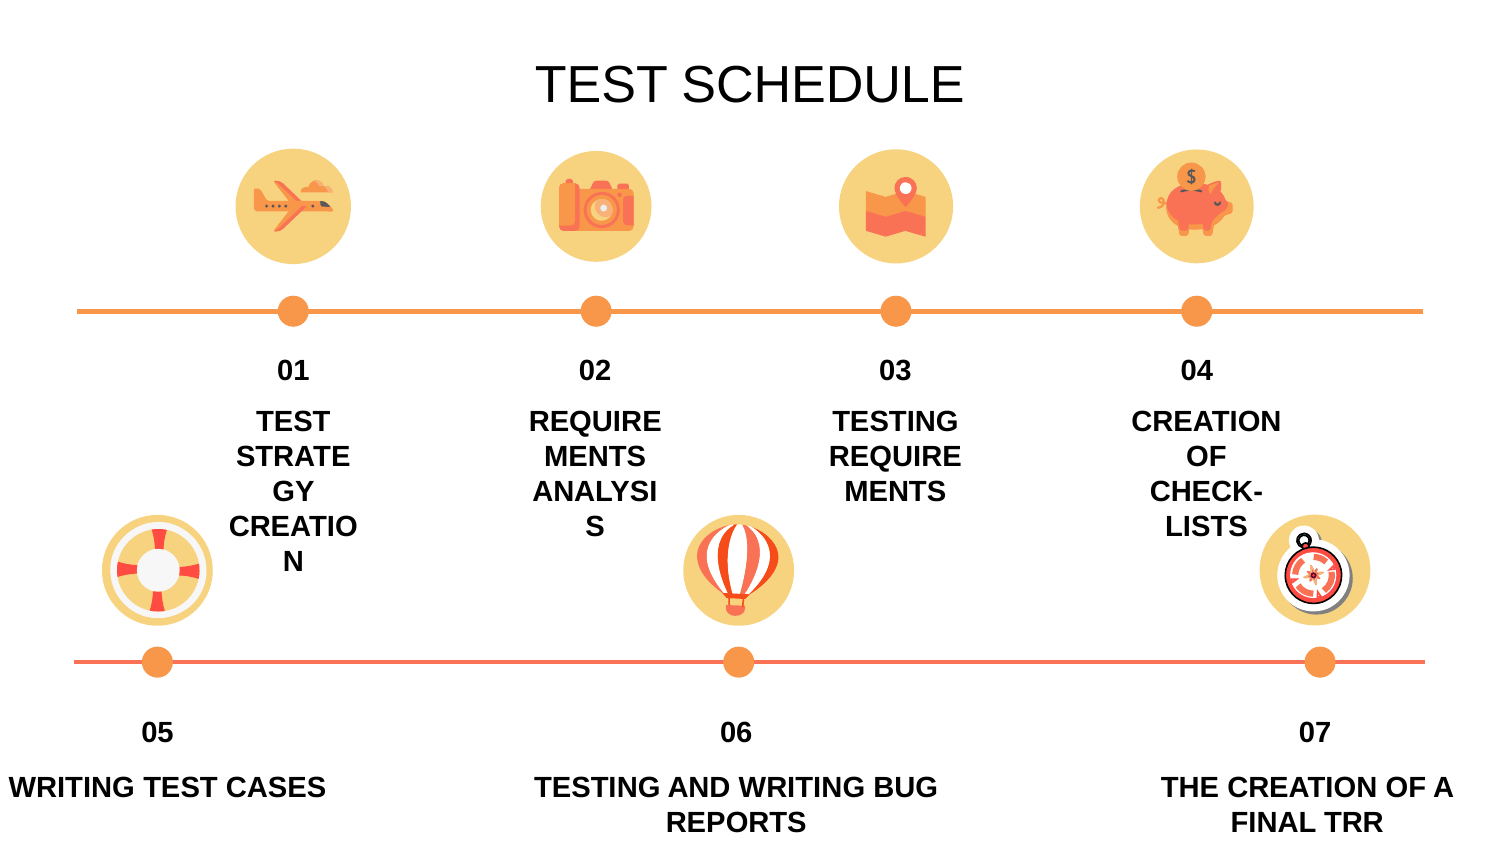

# TEST SCHEDULE

01
02
03
04
TEST STRATEGY CREATION
REQUIREMENTS ANALYSIS
TESTING REQUIREMENTS
CREATION OF CHECK-LISTS

05
06
07
THE CREATION OF A FINAL TRR
WRITING TEST CASES
TESTING AND WRITING BUG REPORTS